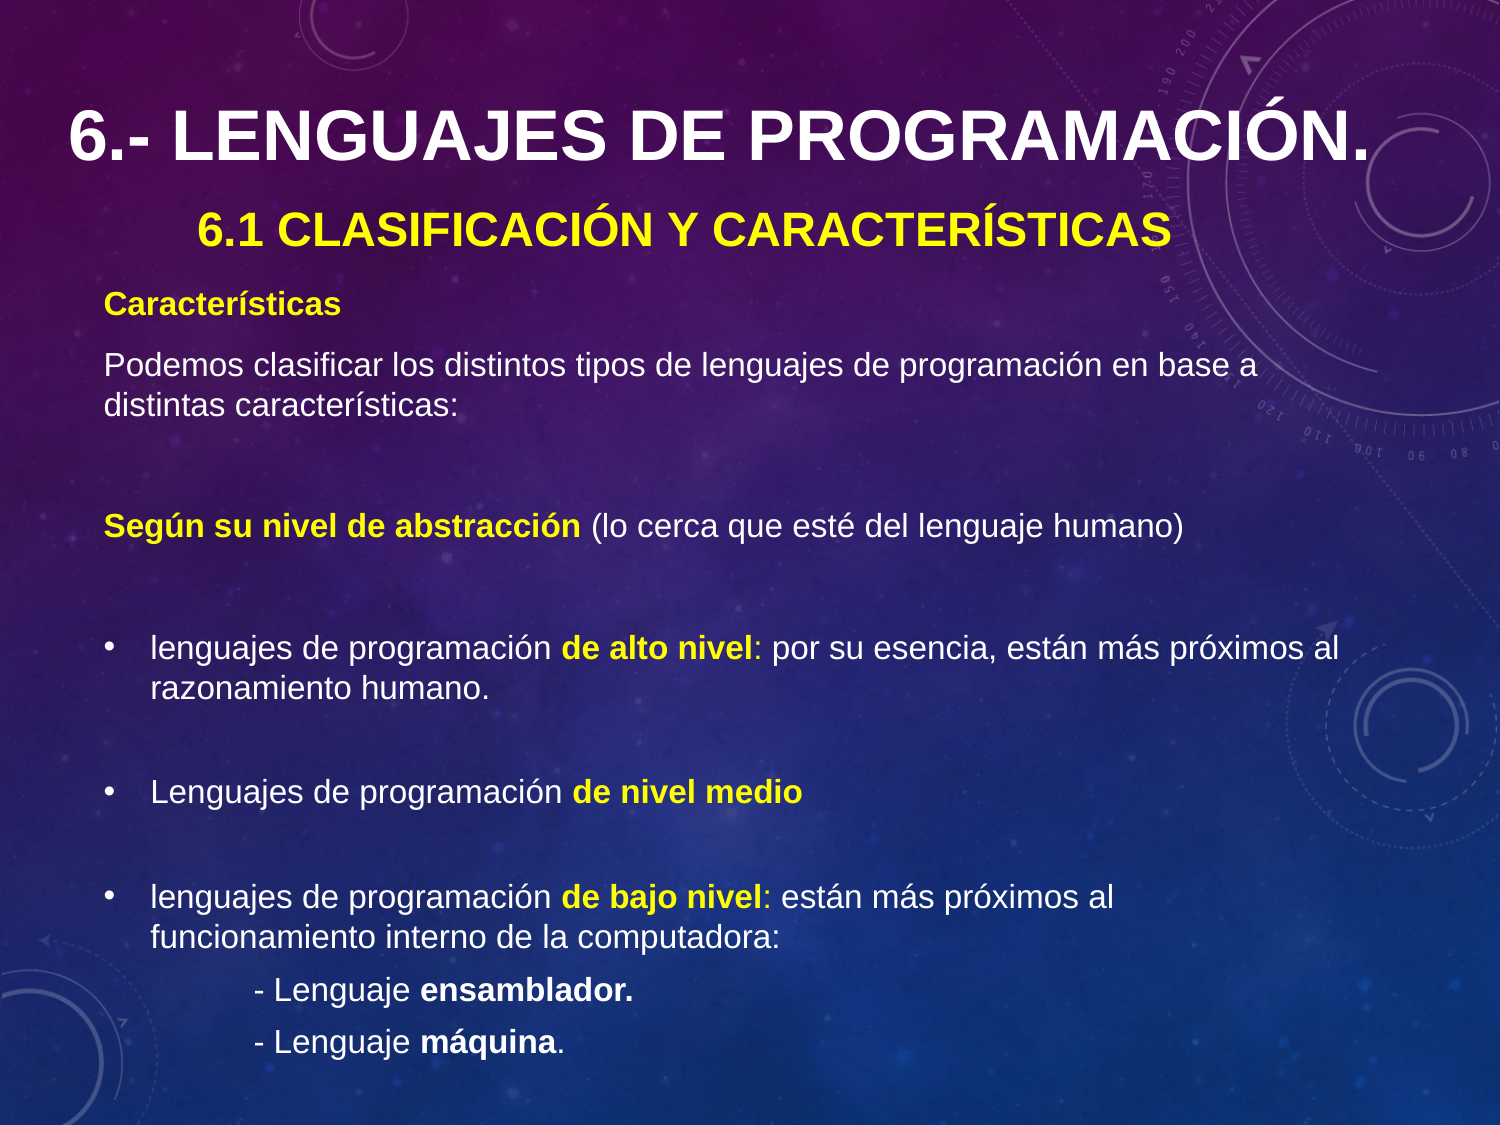

# 6.- Lenguajes de programación. 6.1 Clasificación y características
Características
Podemos clasificar los distintos tipos de lenguajes de programación en base a distintas características:

Según su nivel de abstracción (lo cerca que esté del lenguaje humano)

lenguajes de programación de alto nivel: por su esencia, están más próximos al razonamiento humano.

Lenguajes de programación de nivel medio

lenguajes de programación de bajo nivel: están más próximos al funcionamiento interno de la computadora:
	- Lenguaje ensamblador.
	- Lenguaje máquina.